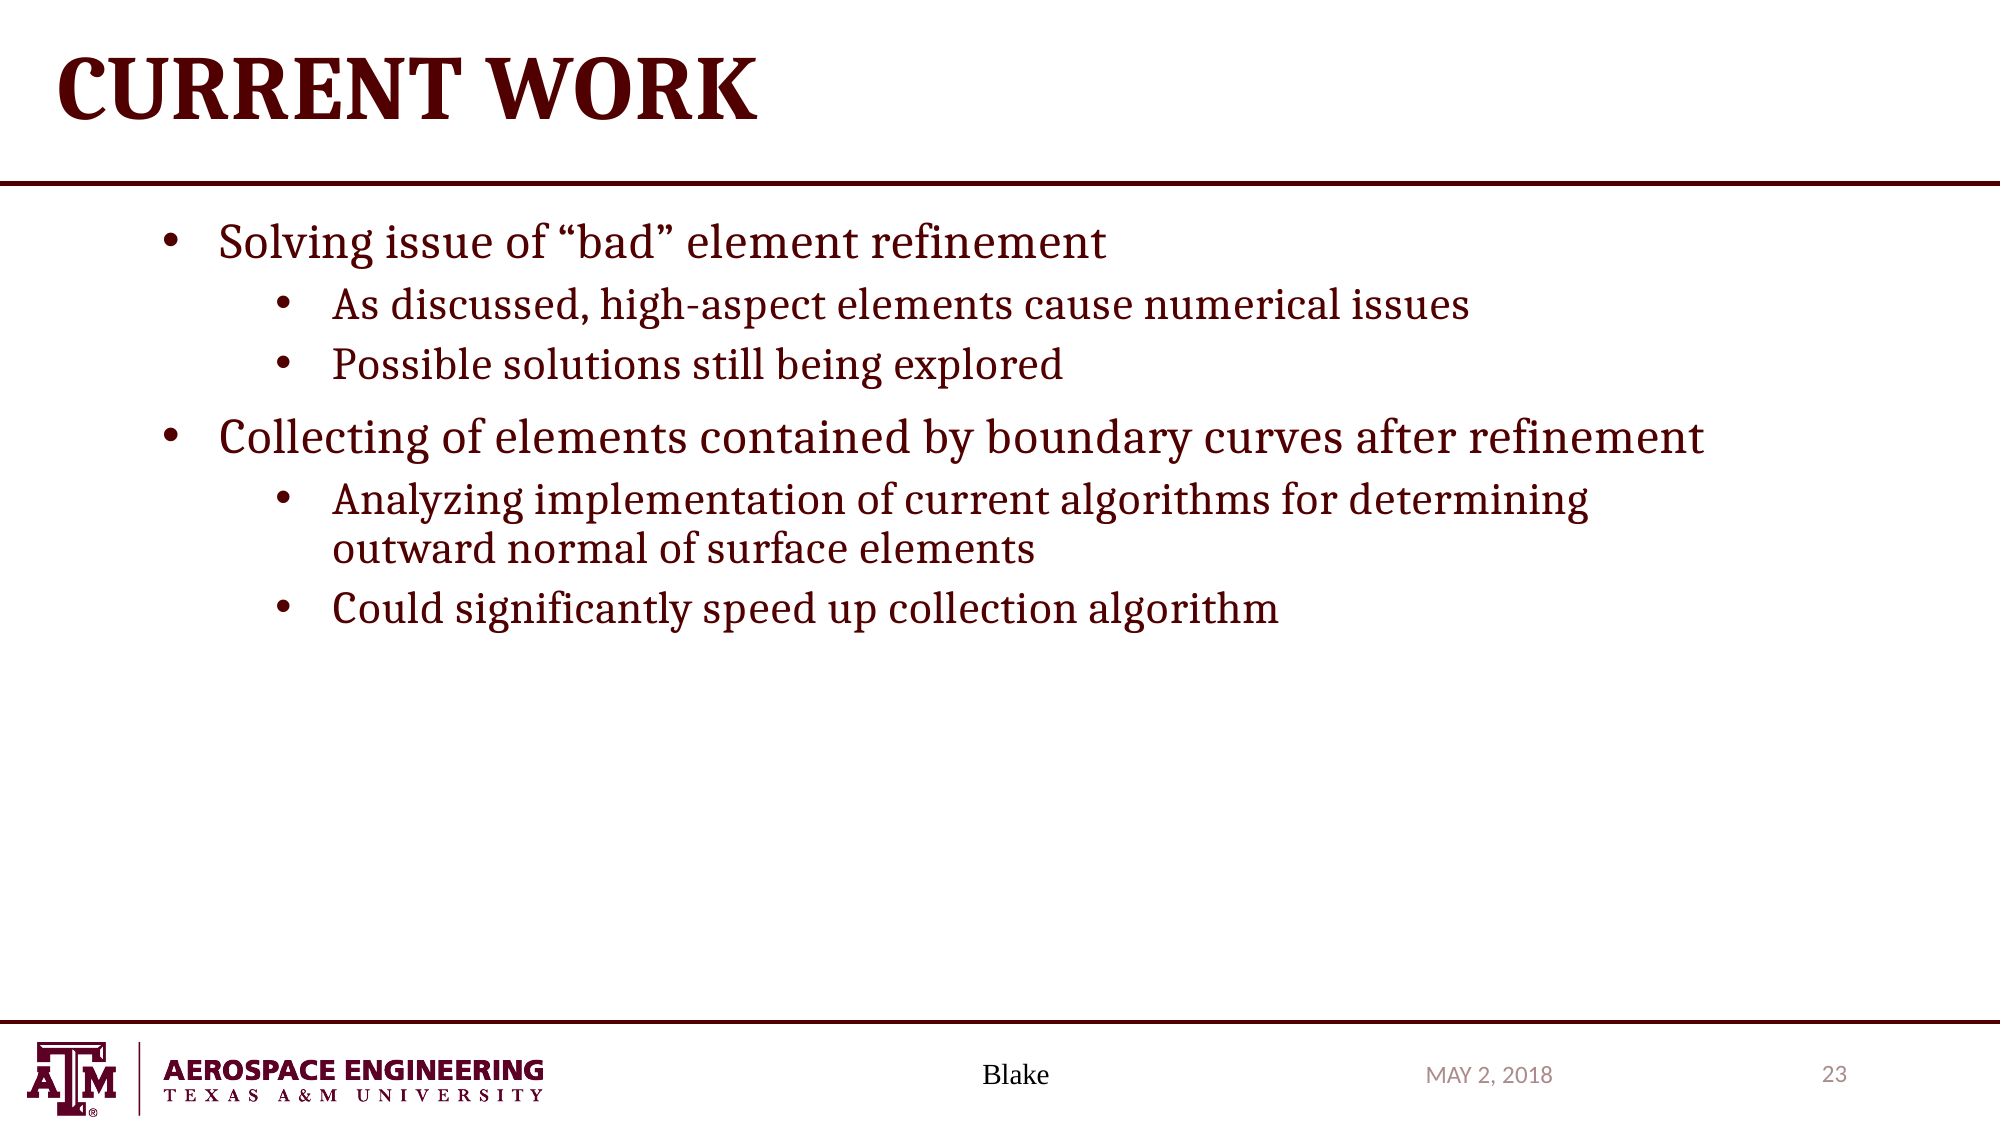

# Current Work
Solving issue of “bad” element refinement
As discussed, high-aspect elements cause numerical issues
Possible solutions still being explored
Collecting of elements contained by boundary curves after refinement
Analyzing implementation of current algorithms for determining outward normal of surface elements
Could significantly speed up collection algorithm
Blake
23
May 2, 2018